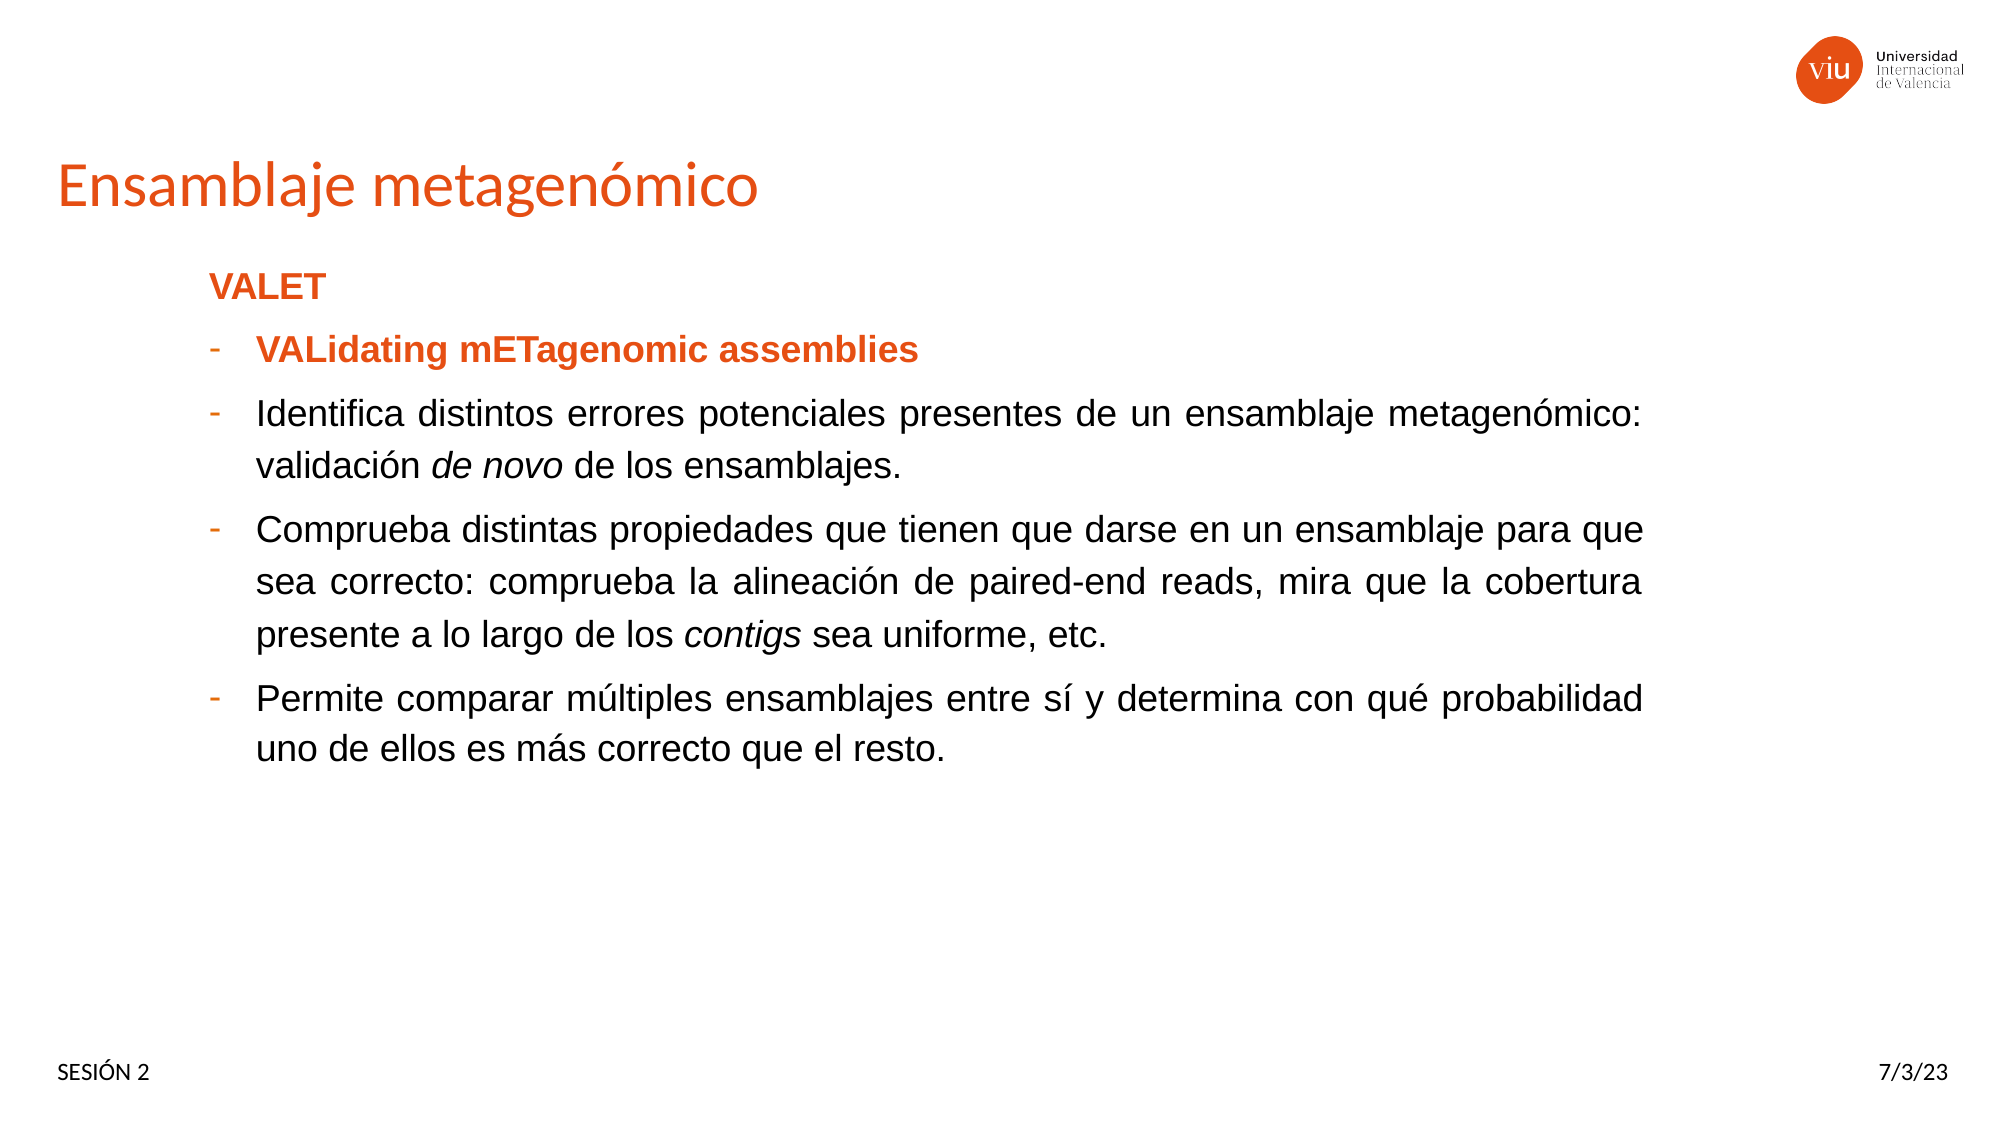

# Ensamblaje metagenómico
VALET
VALidating mETagenomic assemblies
Identifica distintos errores potenciales presentes de un ensamblaje metagenómico:  validación de novo de los ensamblajes.
Comprueba distintas propiedades que tienen que darse en un ensamblaje para que  sea correcto: comprueba la alineación de paired-end reads, mira que la cobertura  presente a lo largo de los contigs sea uniforme, etc.
Permite comparar múltiples ensamblajes entre sí y determina con qué probabilidad  uno de ellos es más correcto que el resto.
SESIÓN 2
7/3/23